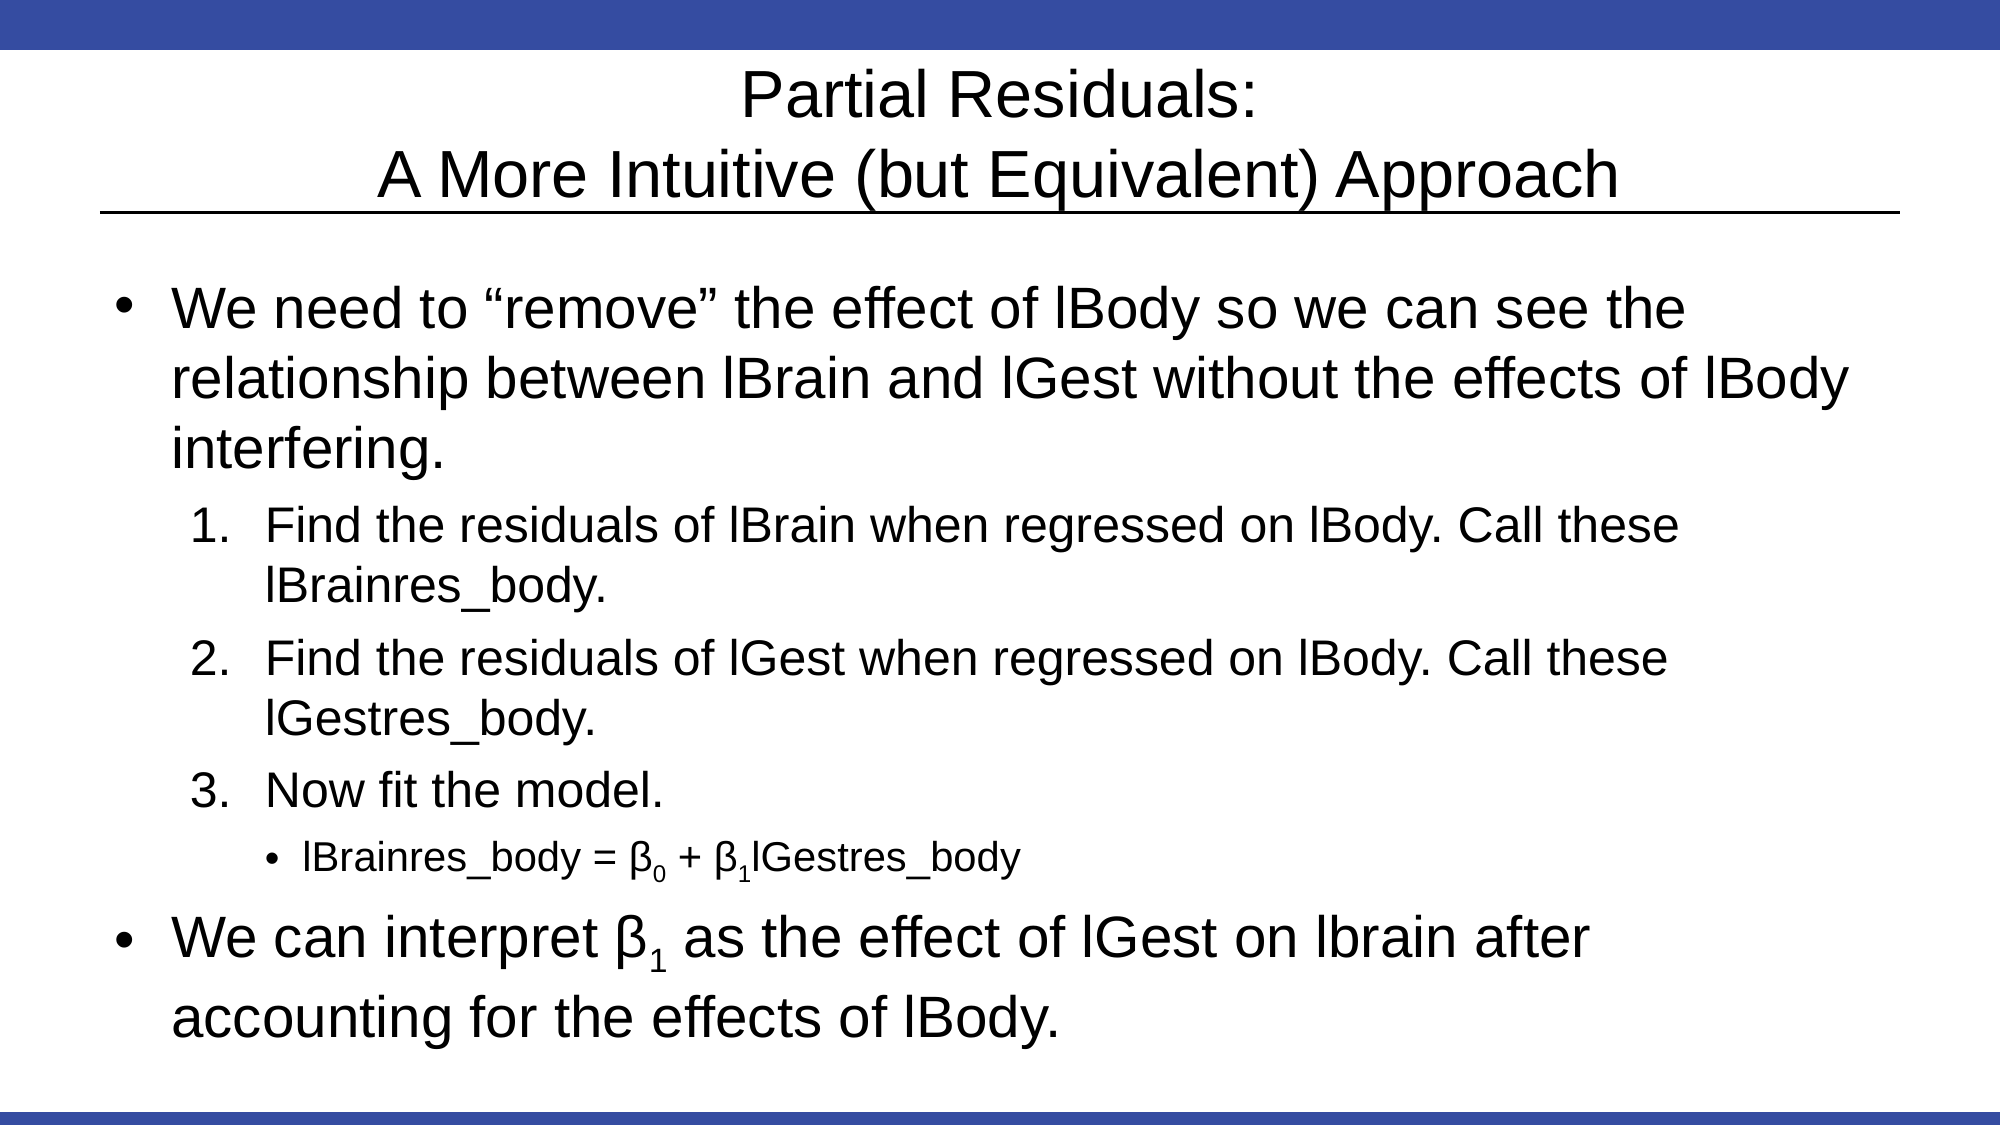

# Partial Residuals: A More Intuitive (but Equivalent) Approach
We need to “remove” the effect of lBody so we can see the relationship between lBrain and lGest without the effects of lBody interfering.
Find the residuals of lBrain when regressed on lBody. Call these lBrainres_body.
Find the residuals of lGest when regressed on lBody. Call these lGestres_body.
Now fit the model.
lBrainres_body = β0 + β1lGestres_body
We can interpret β1 as the effect of lGest on lbrain after accounting for the effects of lBody.